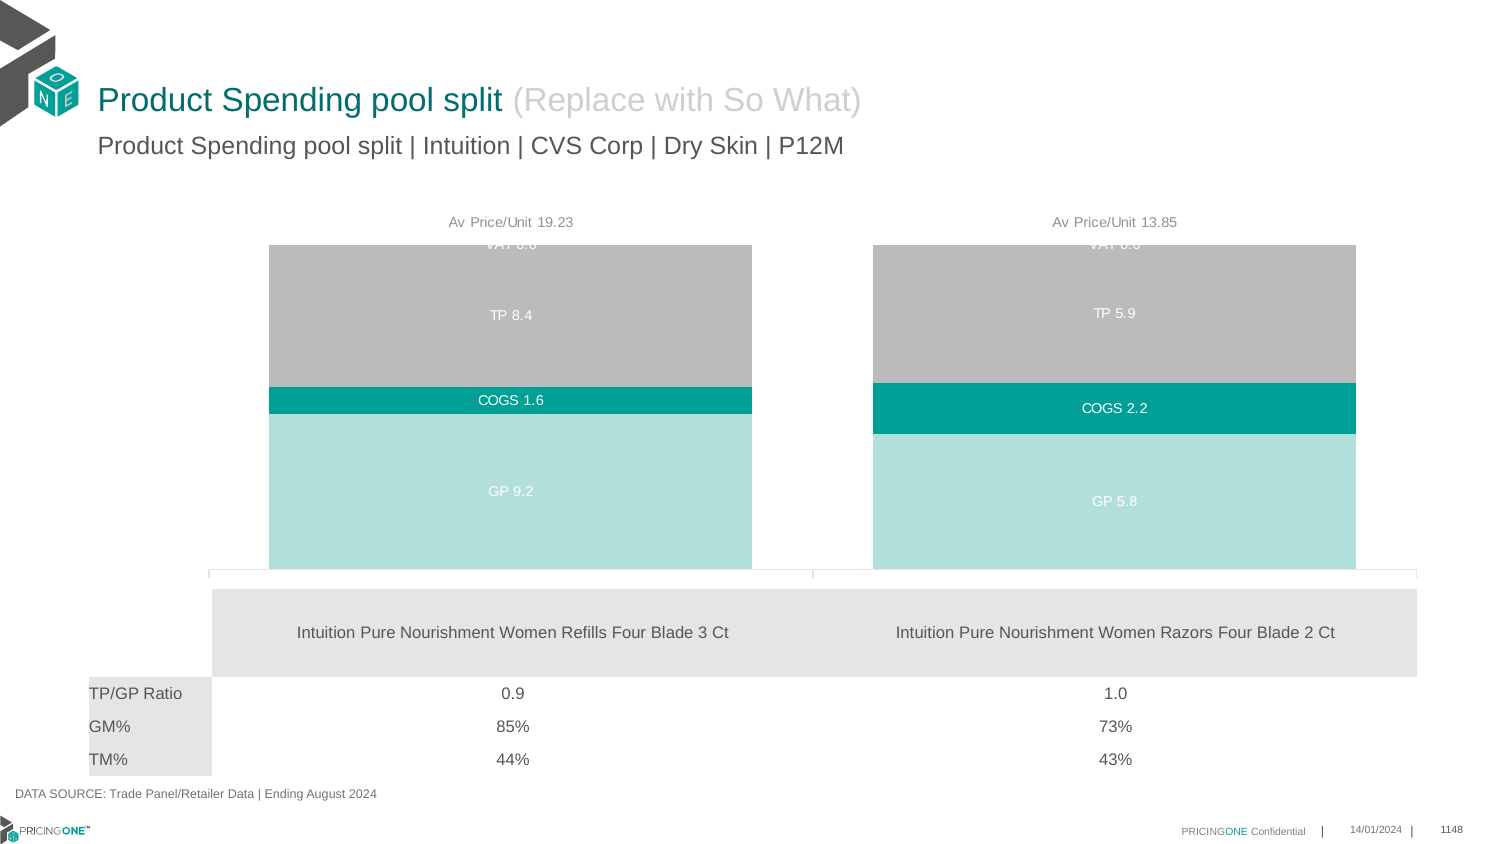

# Product Spending pool split (Replace with So What)
Product Spending pool split | Intuition | CVS Corp | Dry Skin | P12M

### Chart

| Category | GP | COGS | TP | VAT |
|---|---|---|---|---|
| Av Price/Unit 19.23 | 9.204979075236496 | 1.6174043090796568 | 8.40580156838476 | 0.0 |
| Av Price/Unit 13.85 | 5.7668612415279785 | 2.169520407753156 | 5.916173201921848 | 0.0 |
|  | Intuition Pure Nourishment Women Refills Four Blade 3 Ct | Intuition Pure Nourishment Women Razors Four Blade 2 Ct |
| --- | --- | --- |
| TP/GP Ratio | 0.9 | 1.0 |
| GM% | 85% | 73% |
| TM% | 44% | 43% |
DATA SOURCE: Trade Panel/Retailer Data | Ending August 2024

14/01/2024
1148